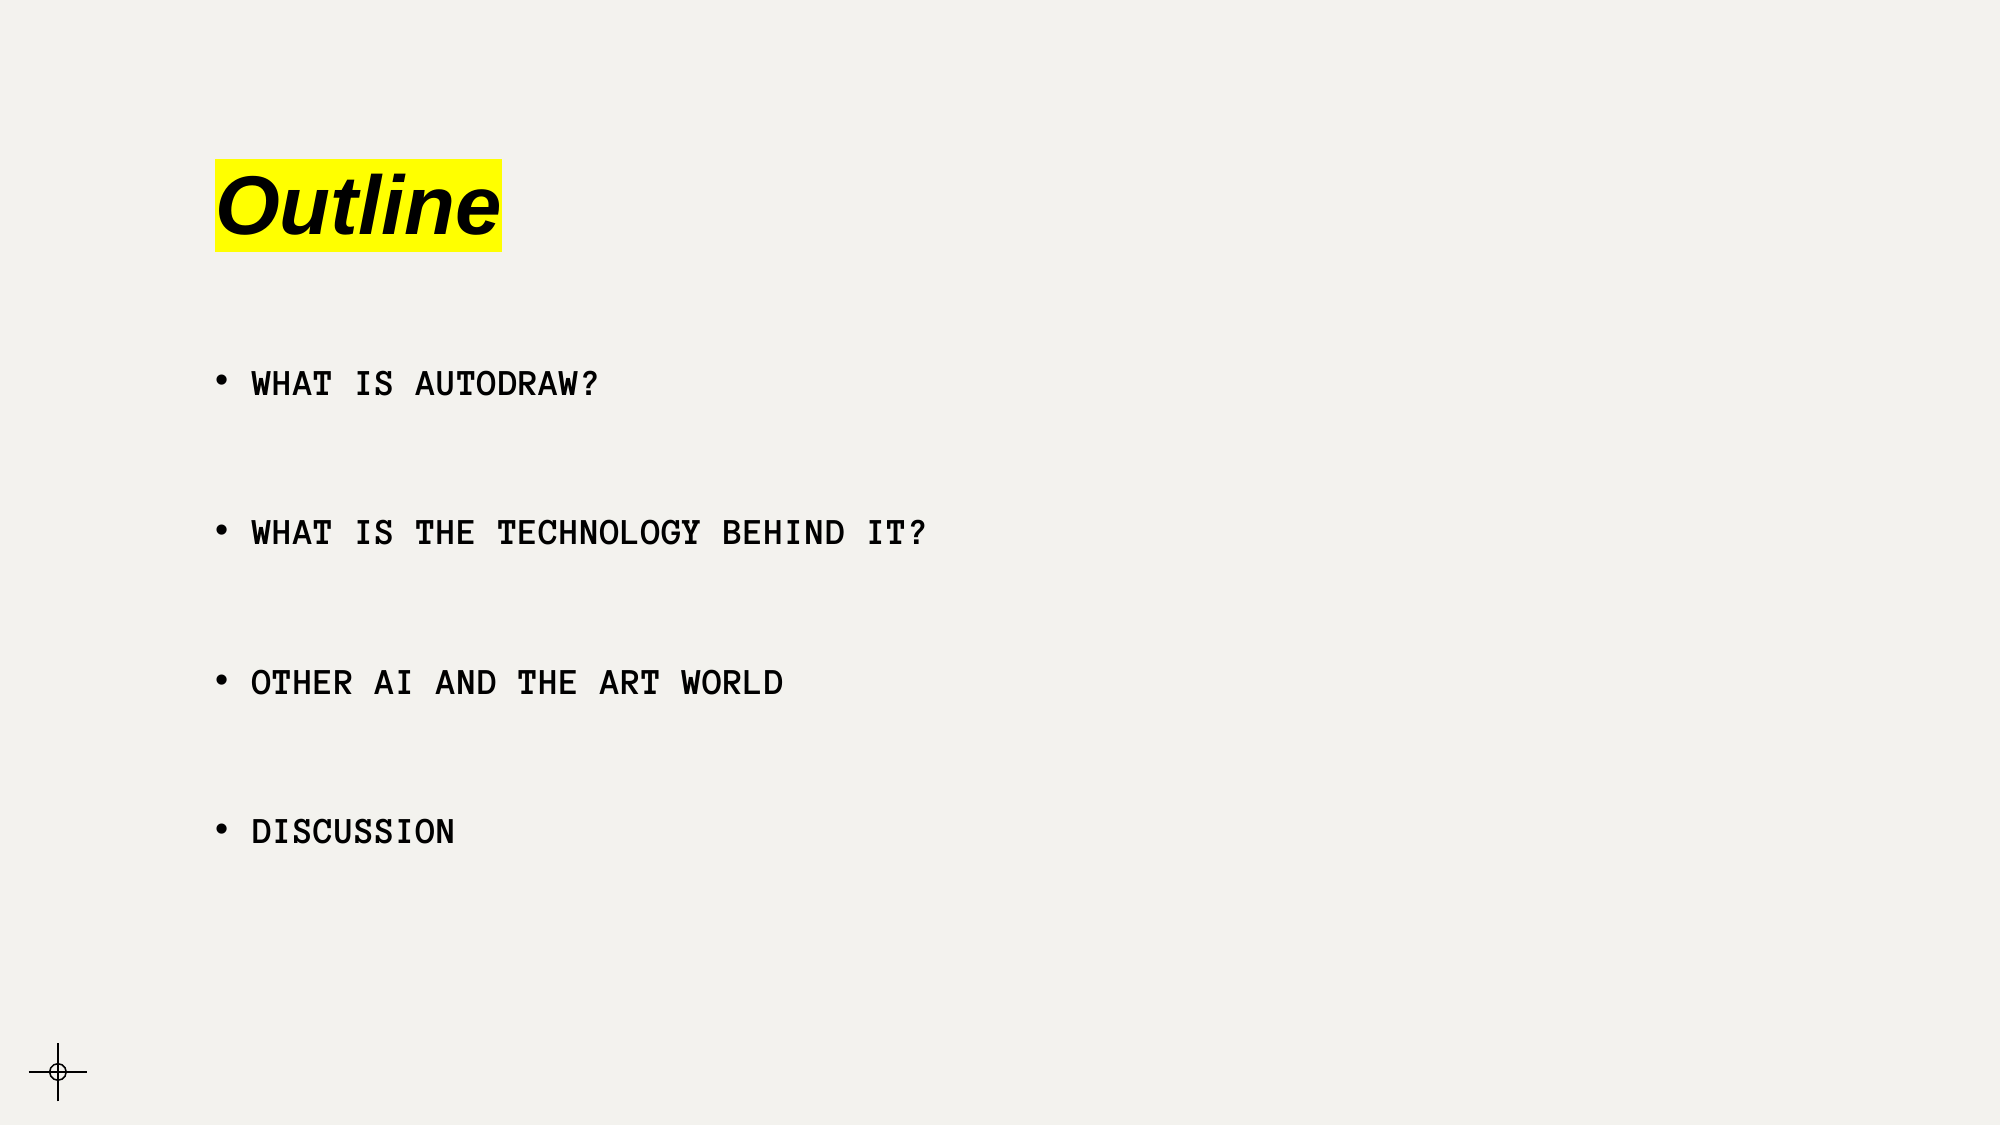

# Outline
WHAT IS AUTODRAW?

WHAT IS THE TECHNOLOGY BEHIND IT?

OTHER AI AND THE ART WORLD

DISCUSSION